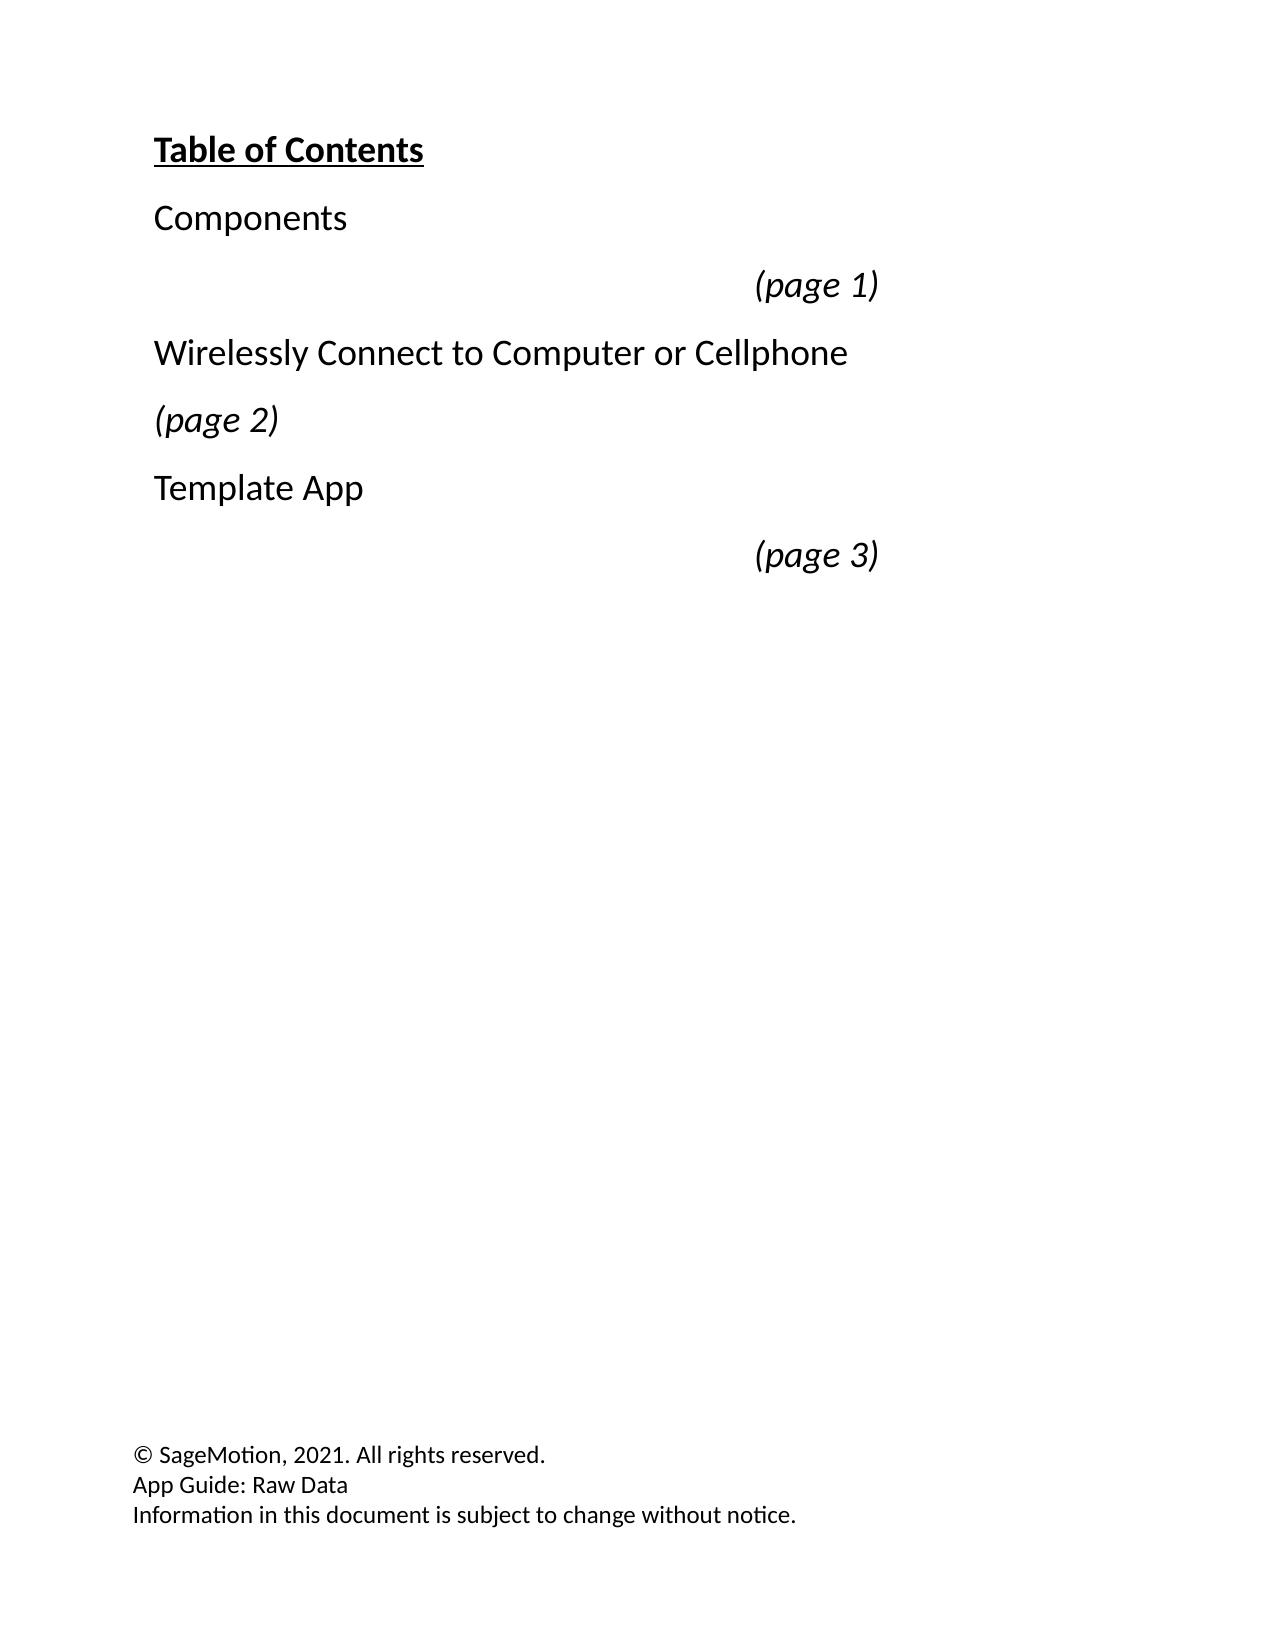

Table of Contents
Components									(page 1)
Wirelessly Connect to Computer or Cellphone		(page 2)
Template App 									(page 3)
© SageMotion, 2021. All rights reserved.
App Guide: Raw Data
Information in this document is subject to change without notice.